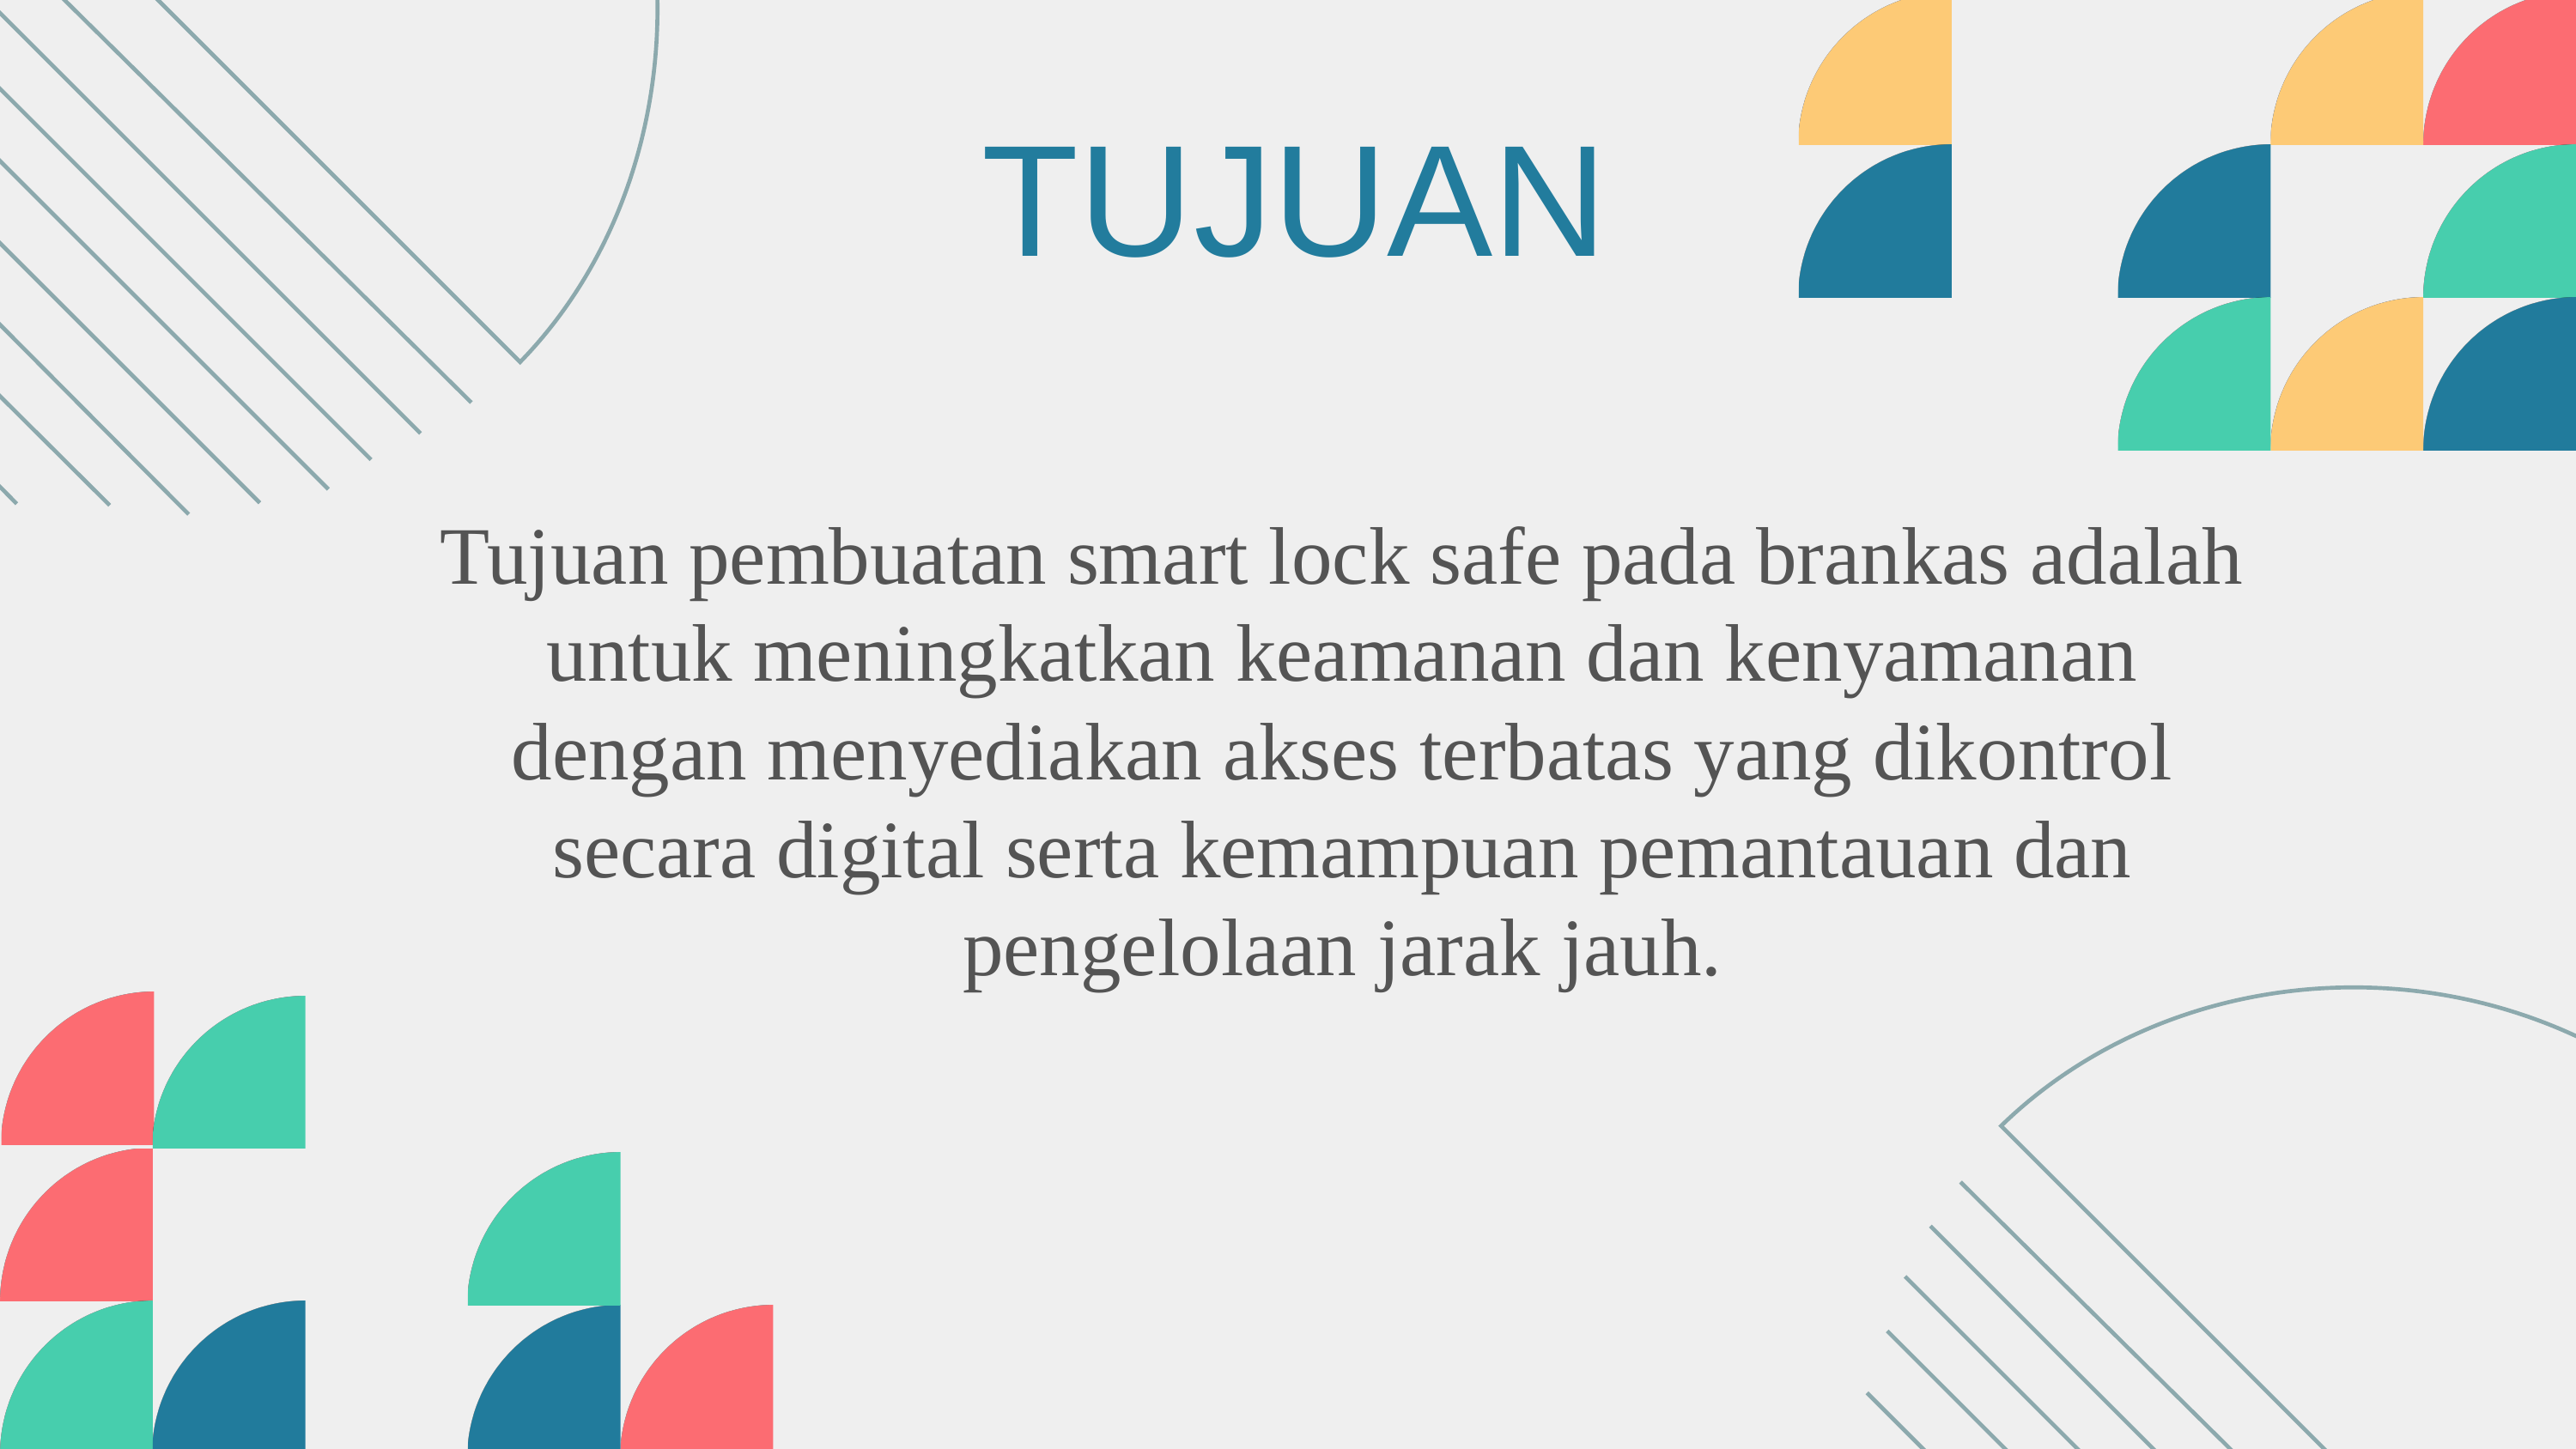

TUJUAN

Tujuan pembuatan smart lock safe pada brankas adalah untuk meningkatkan keamanan dan kenyamanan dengan menyediakan akses terbatas yang dikontrol secara digital serta kemampuan pemantauan dan pengelolaan jarak jauh.